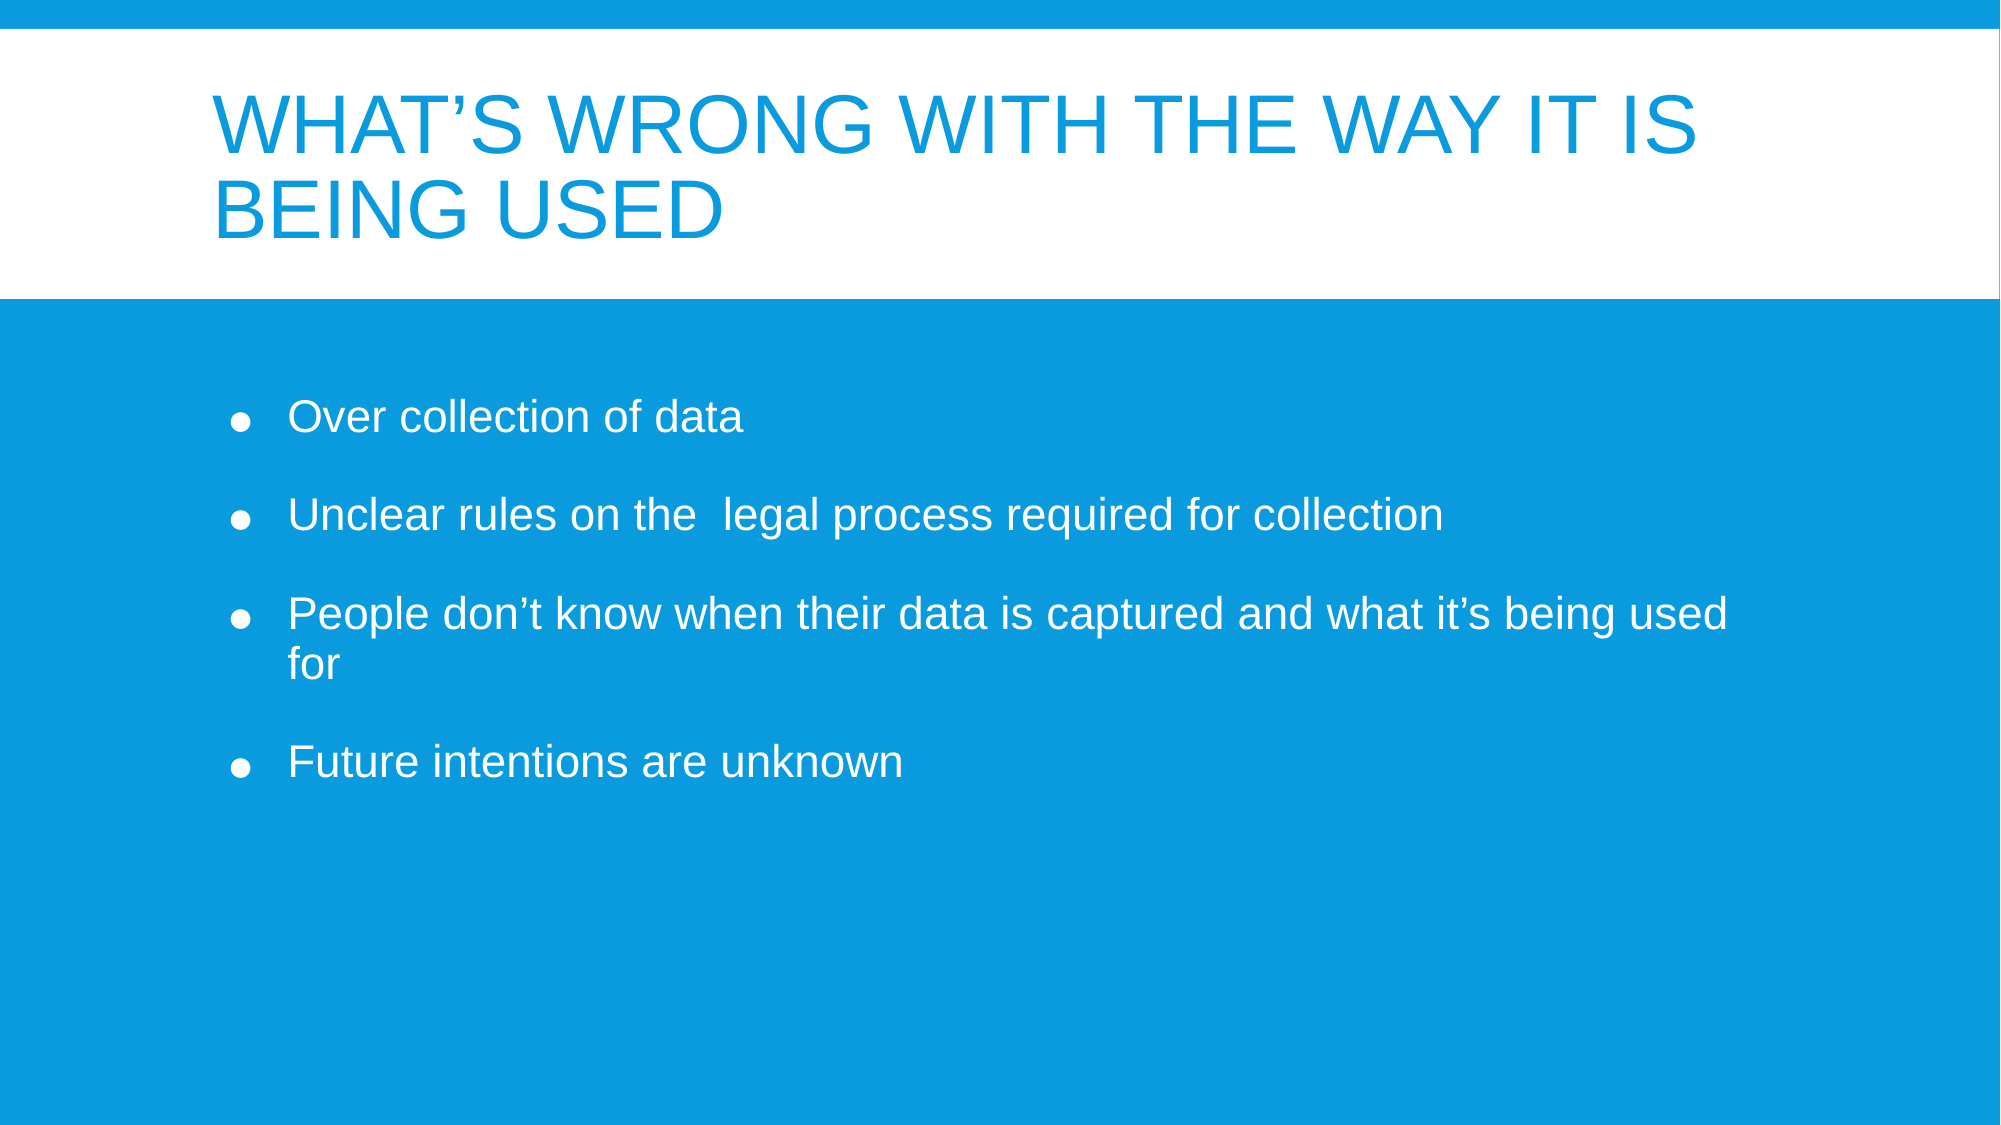

# WHAT’S WRONG WITH THE WAY IT IS BEING USED

Over collection of data

Unclear rules on the  legal process required for collection

People don’t know when their data is captured and what it’s being used for

Future intentions are unknown